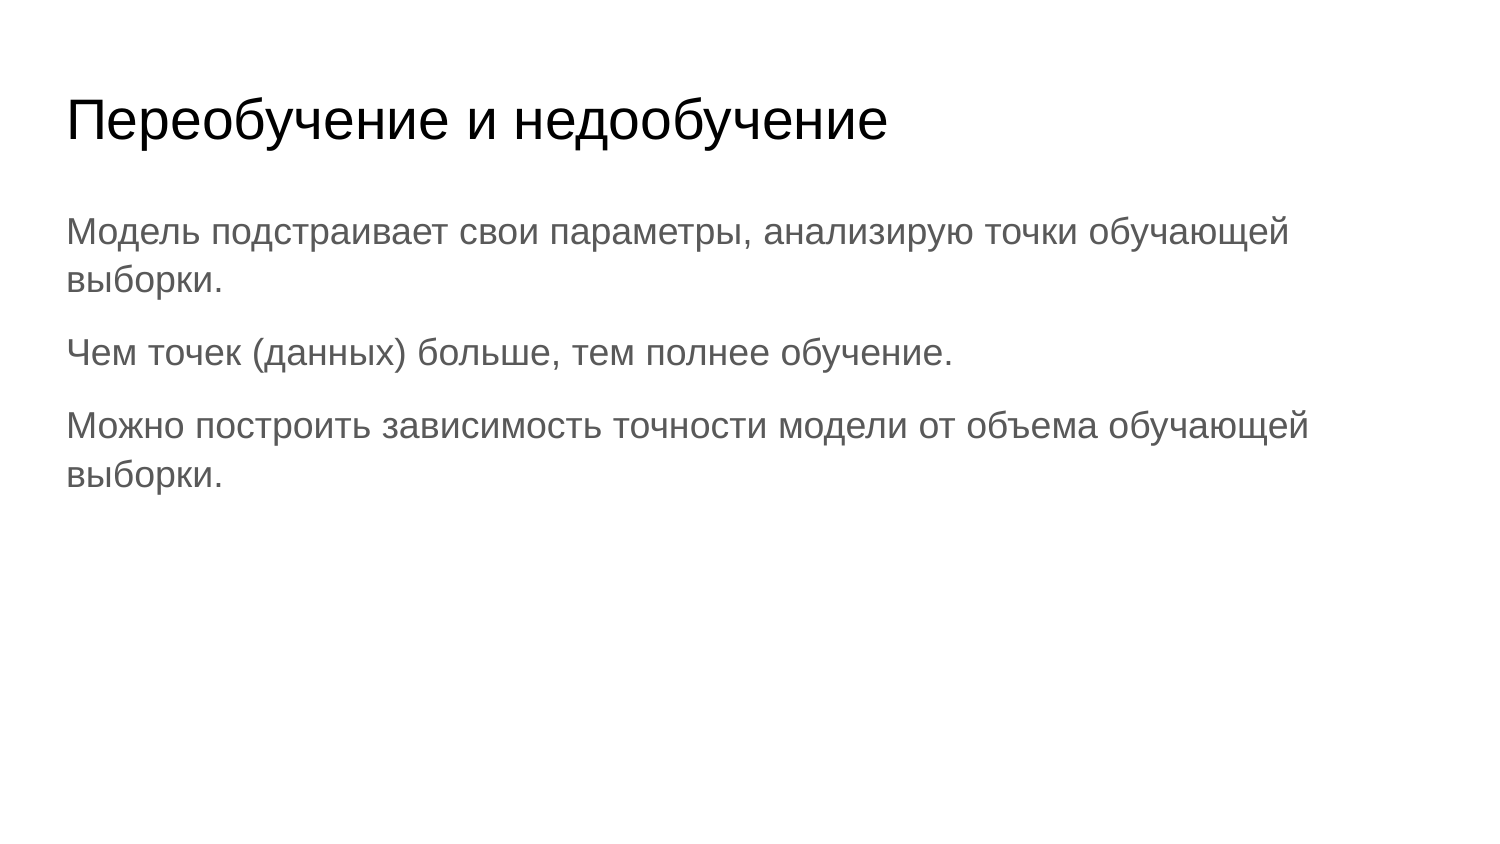

# Переобучение и недообучение
Модель подстраивает свои параметры, анализирую точки обучающей выборки.
Чем точек (данных) больше, тем полнее обучение.
Можно построить зависимость точности модели от объема обучающей выборки.